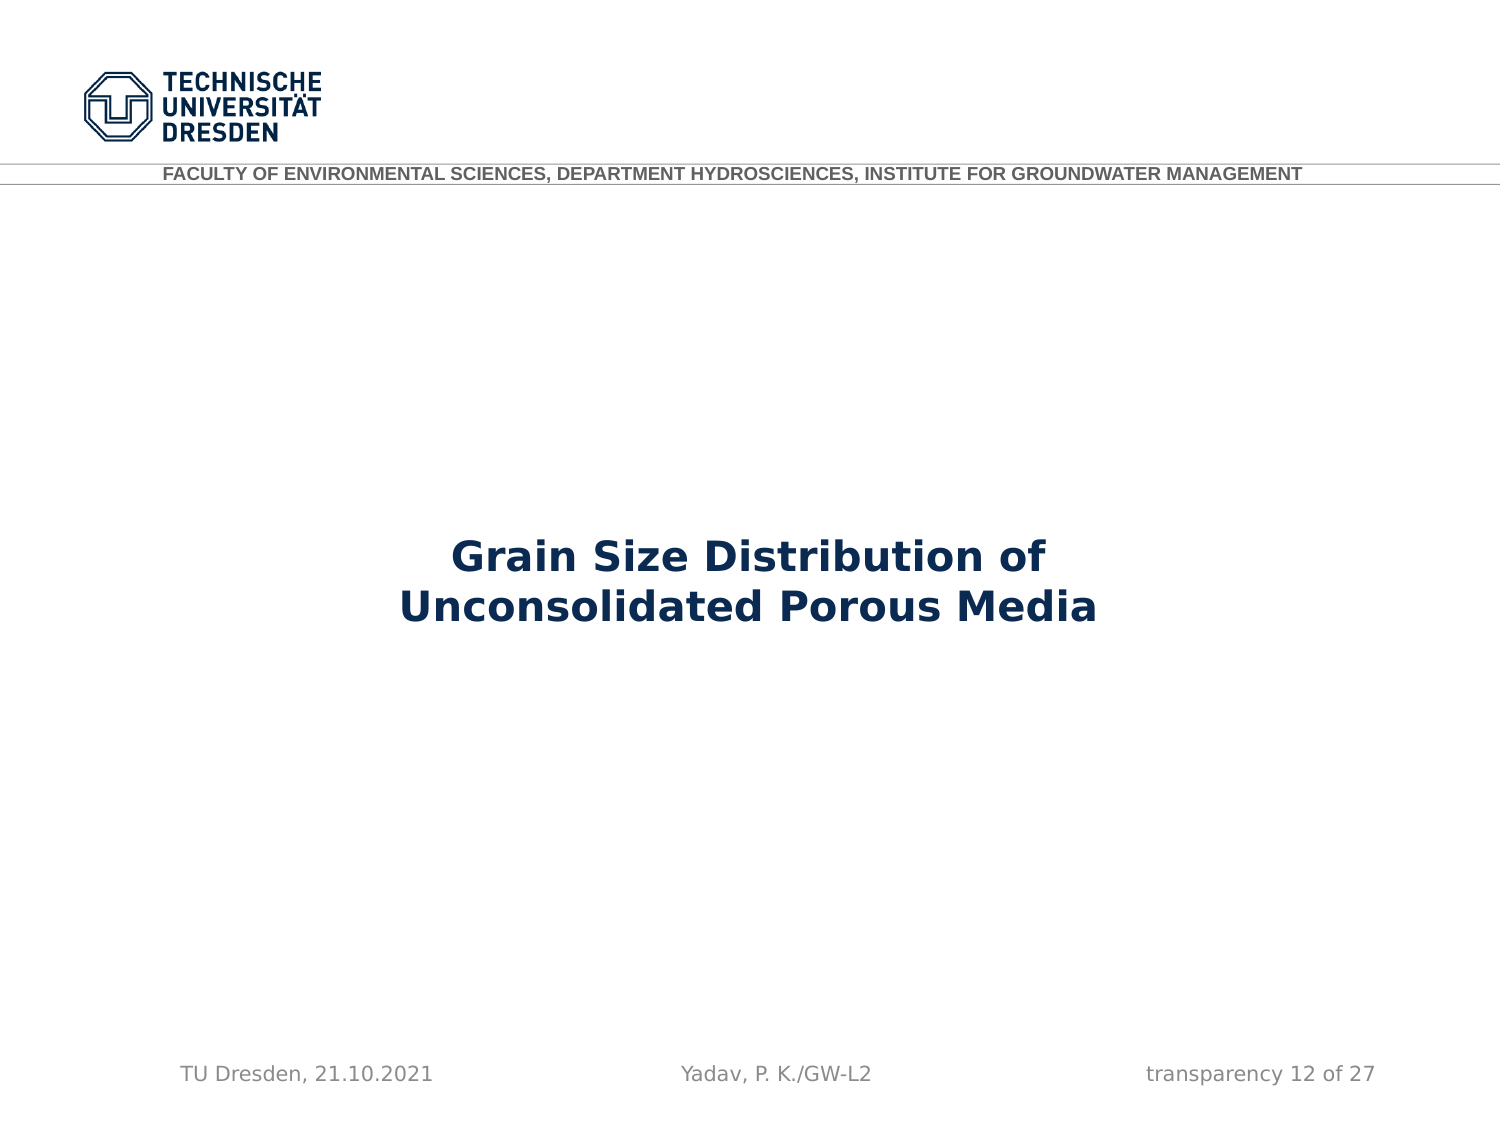

Grain Size Distribution of Unconsolidated Porous Media